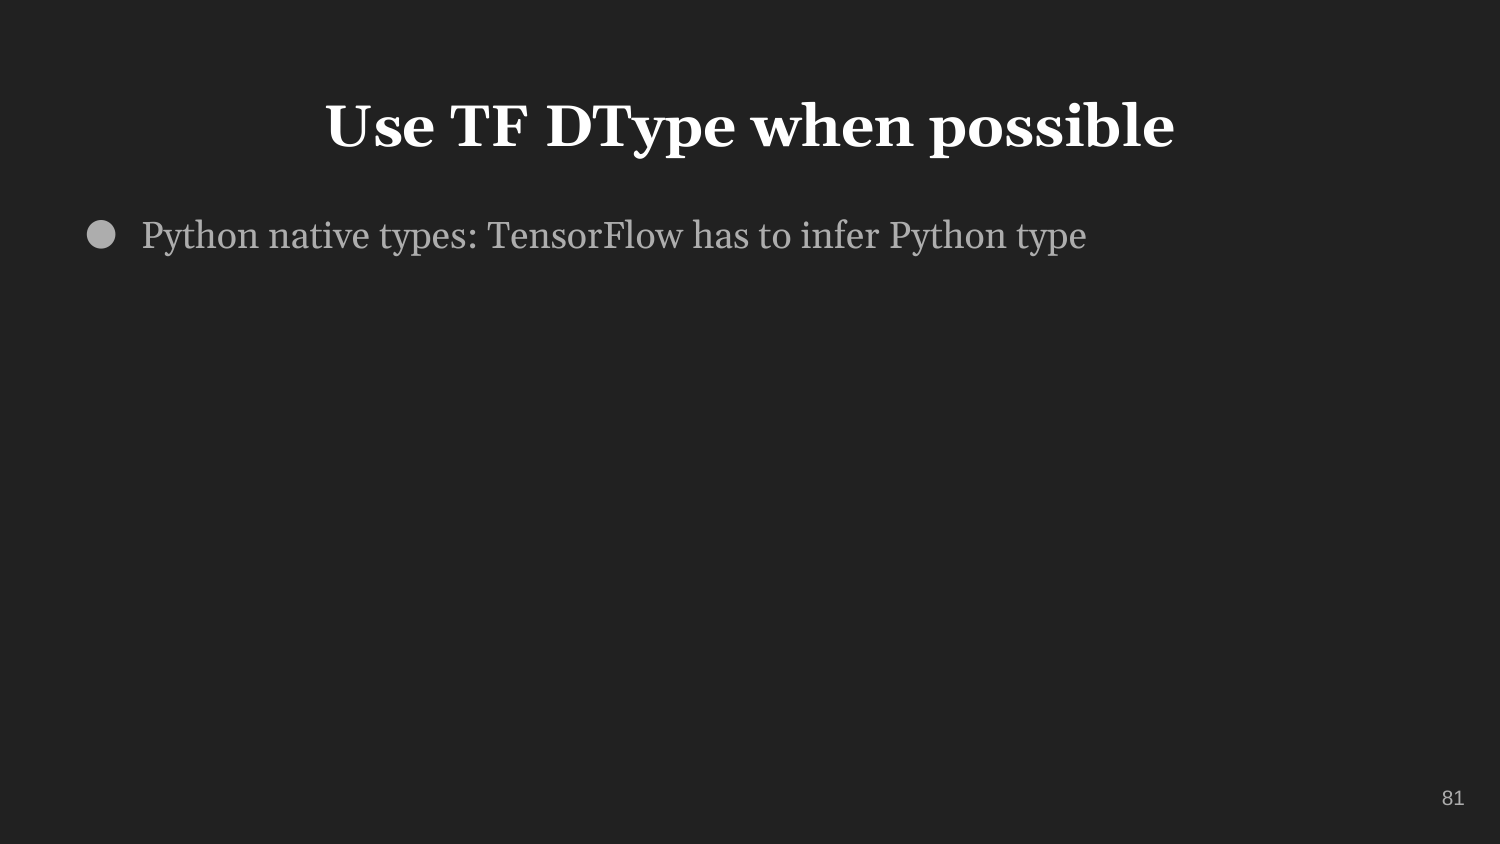

# Use TF DType when possible
Python native types: TensorFlow has to infer Python type
81